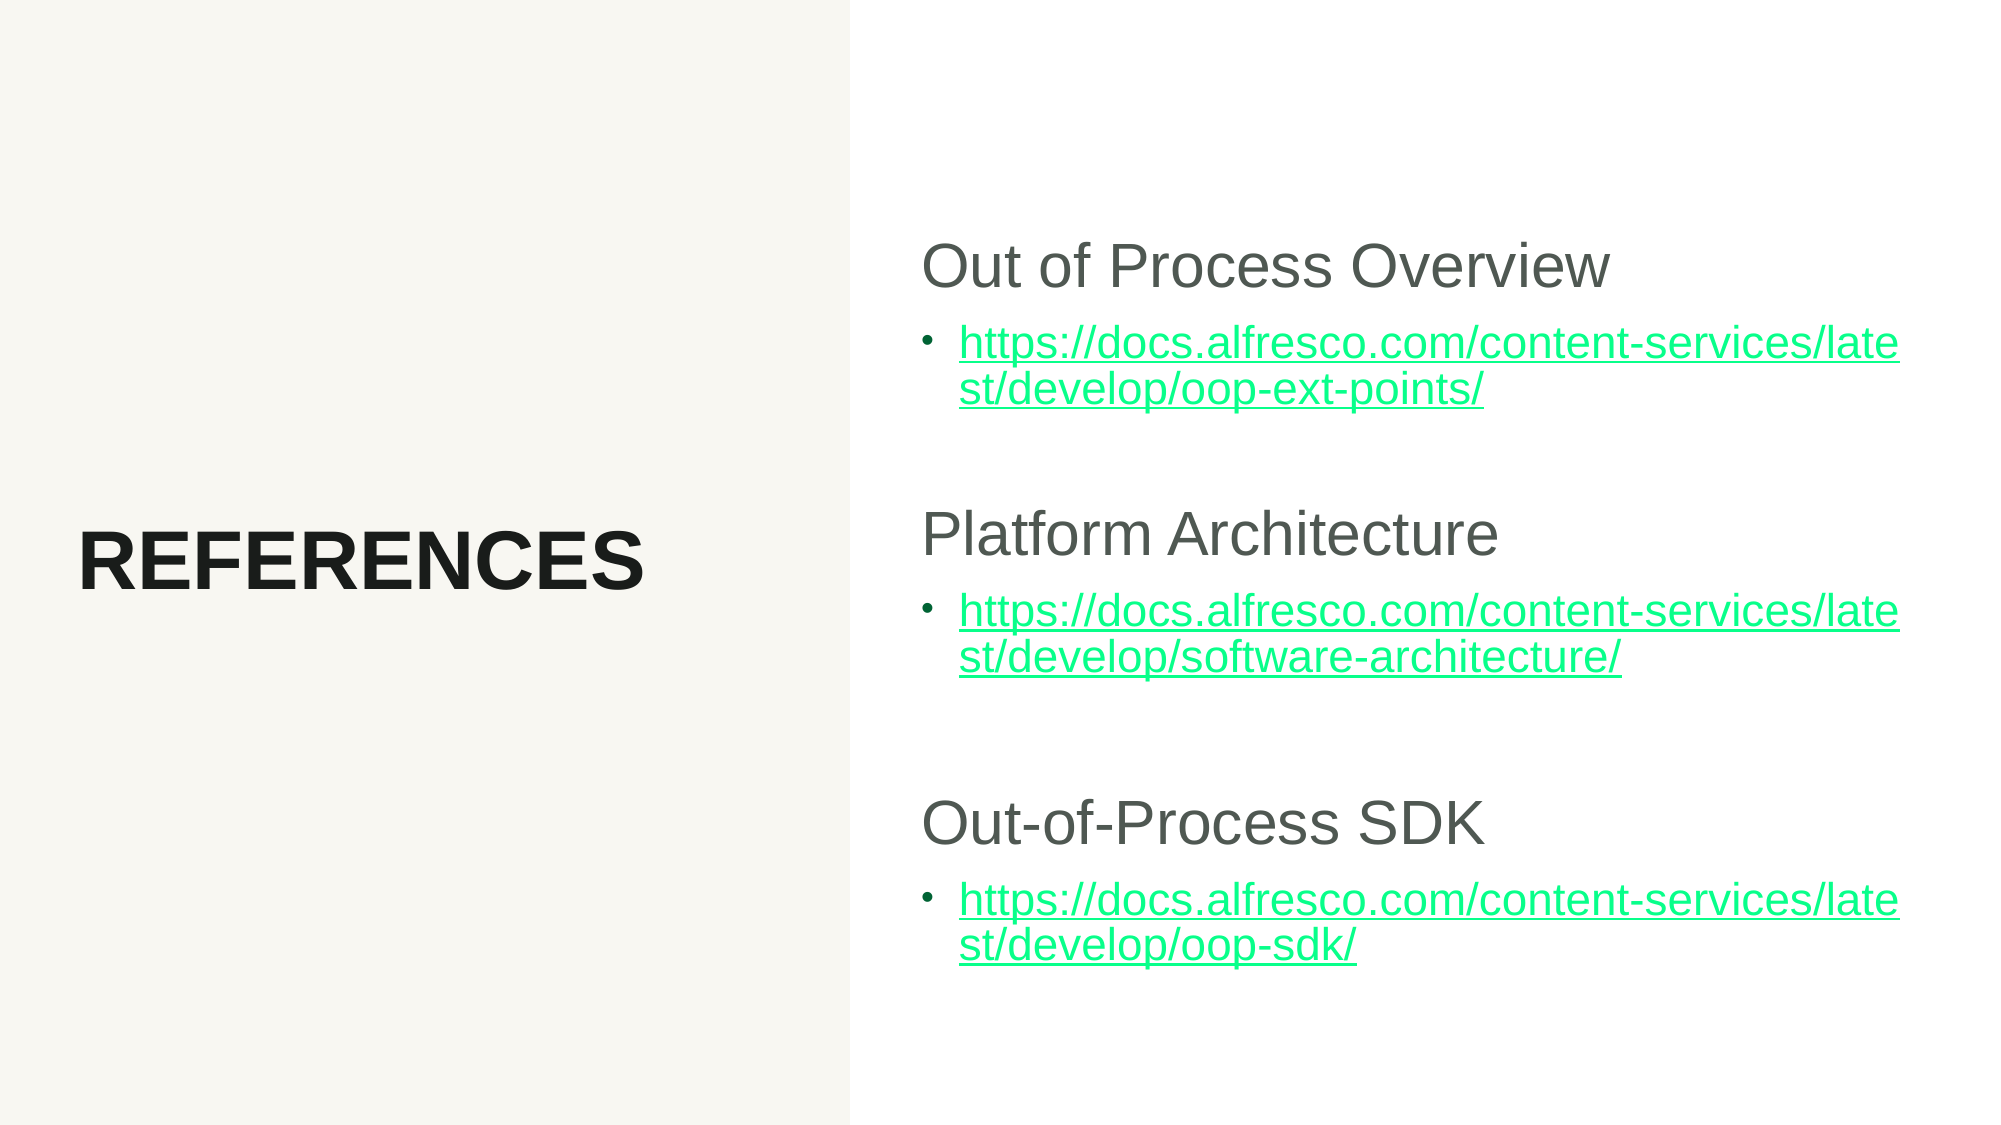

Out of Process Overview
https://docs.alfresco.com/content-services/latest/develop/oop-ext-points/

Platform Architecture
https://docs.alfresco.com/content-services/latest/develop/software-architecture/

Out-of-Process SDK
https://docs.alfresco.com/content-services/latest/develop/oop-sdk/

# REFERENCES